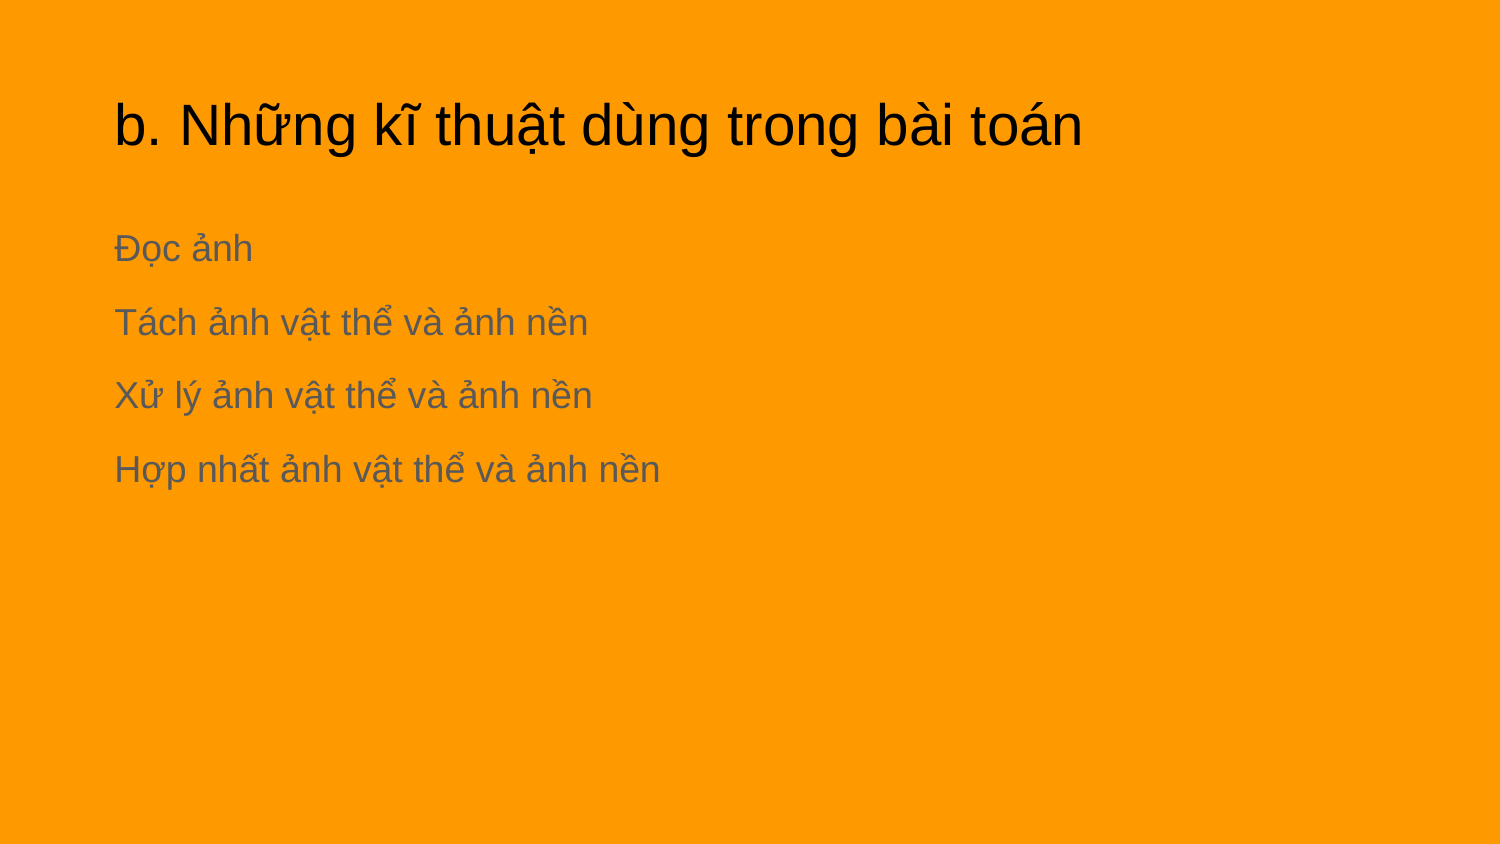

# b. Những kĩ thuật dùng trong bài toán
Đọc ảnh
Tách ảnh vật thể và ảnh nền
Xử lý ảnh vật thể và ảnh nền
Hợp nhất ảnh vật thể và ảnh nền